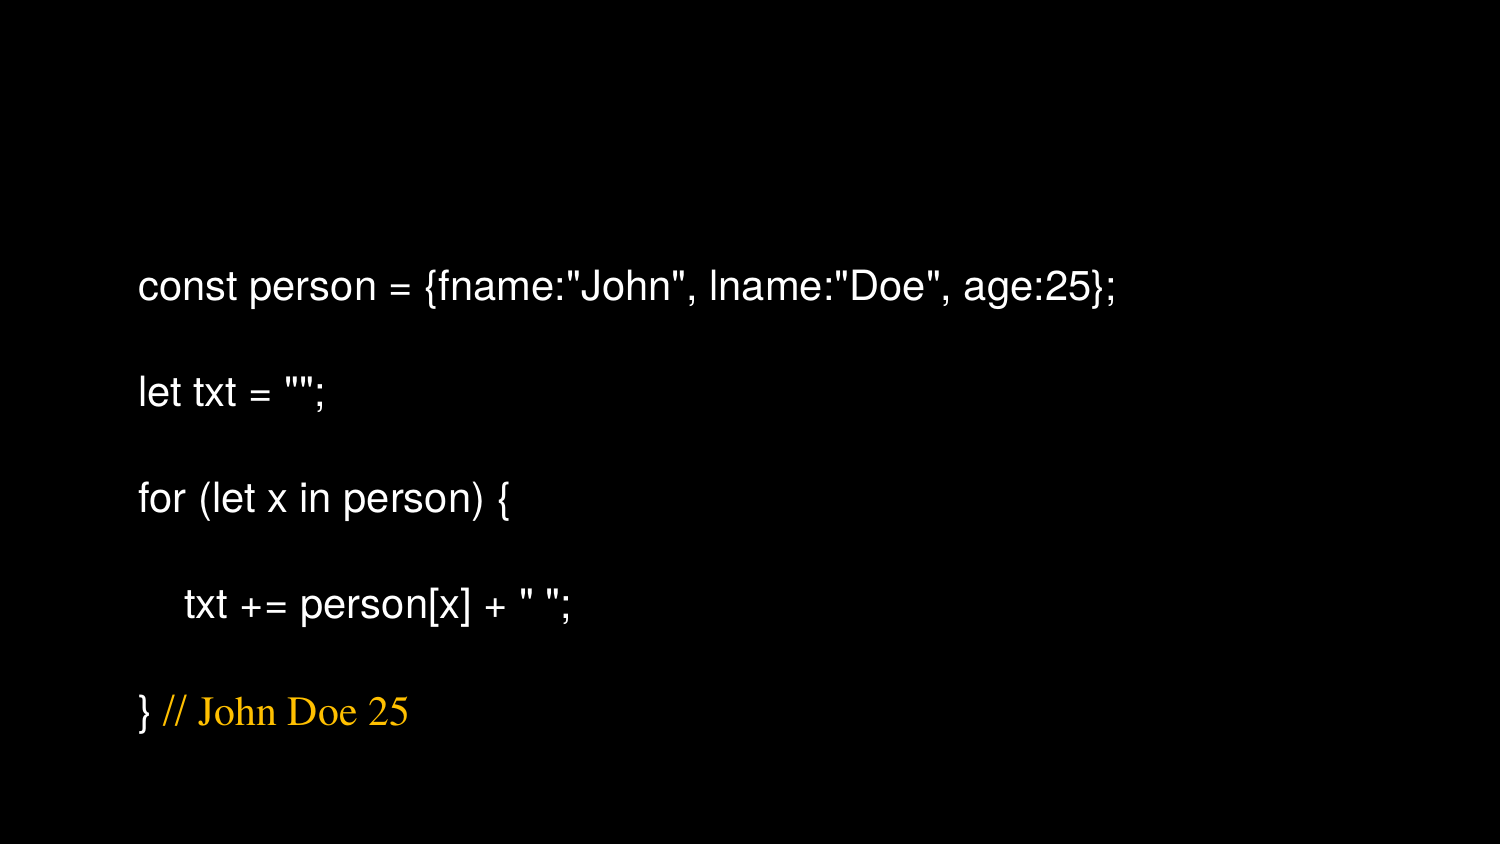

#
const person = {fname:"John", lname:"Doe", age:25};
let txt = "";
for (let x in person) {
    txt += person[x] + " ";
} // John Doe 25